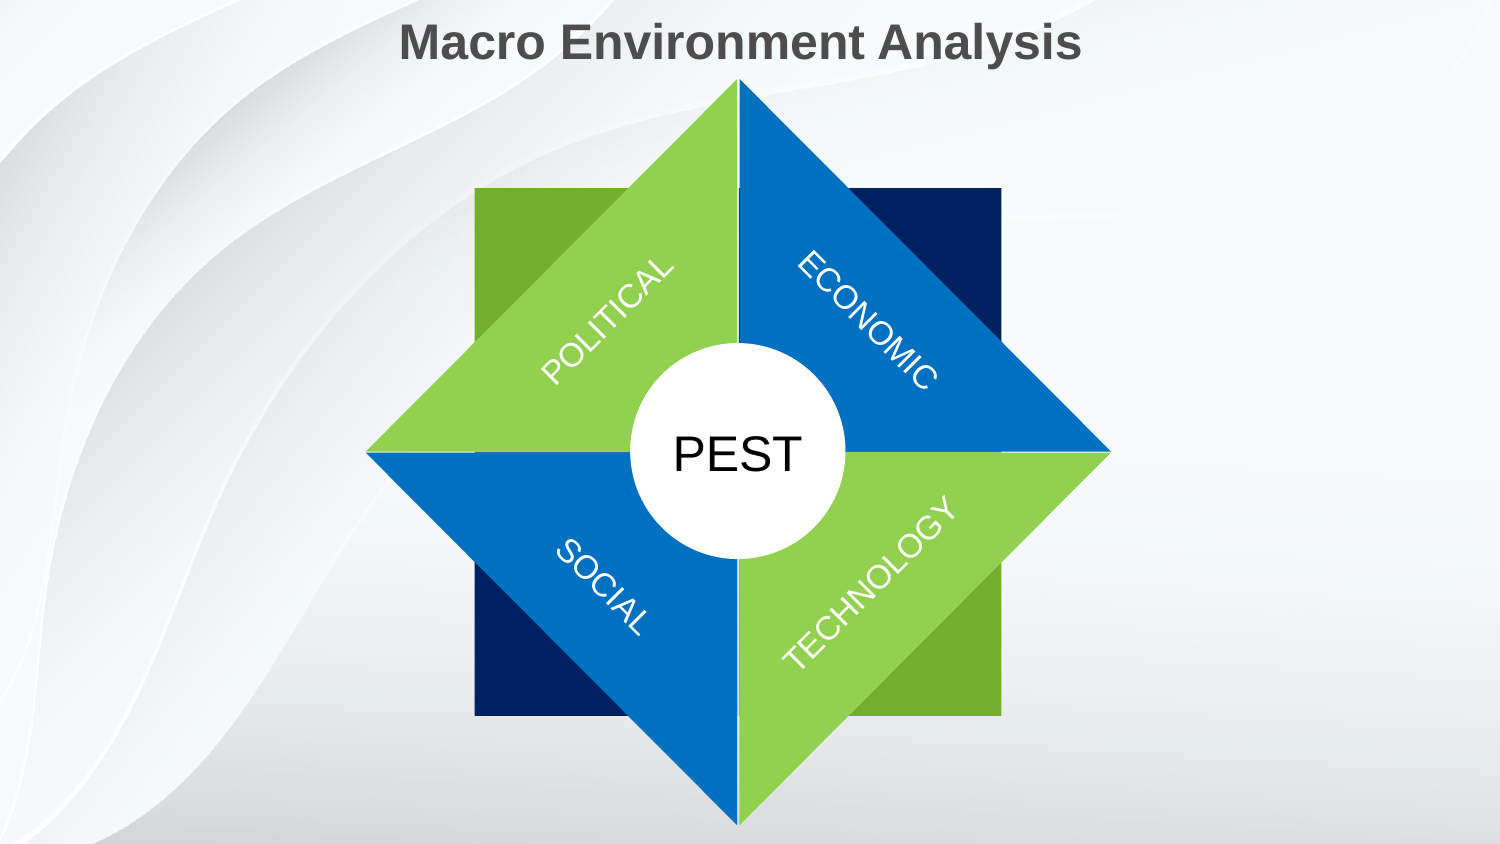

Macro Environment Analysis

political
Economic
PEST

Technology
social